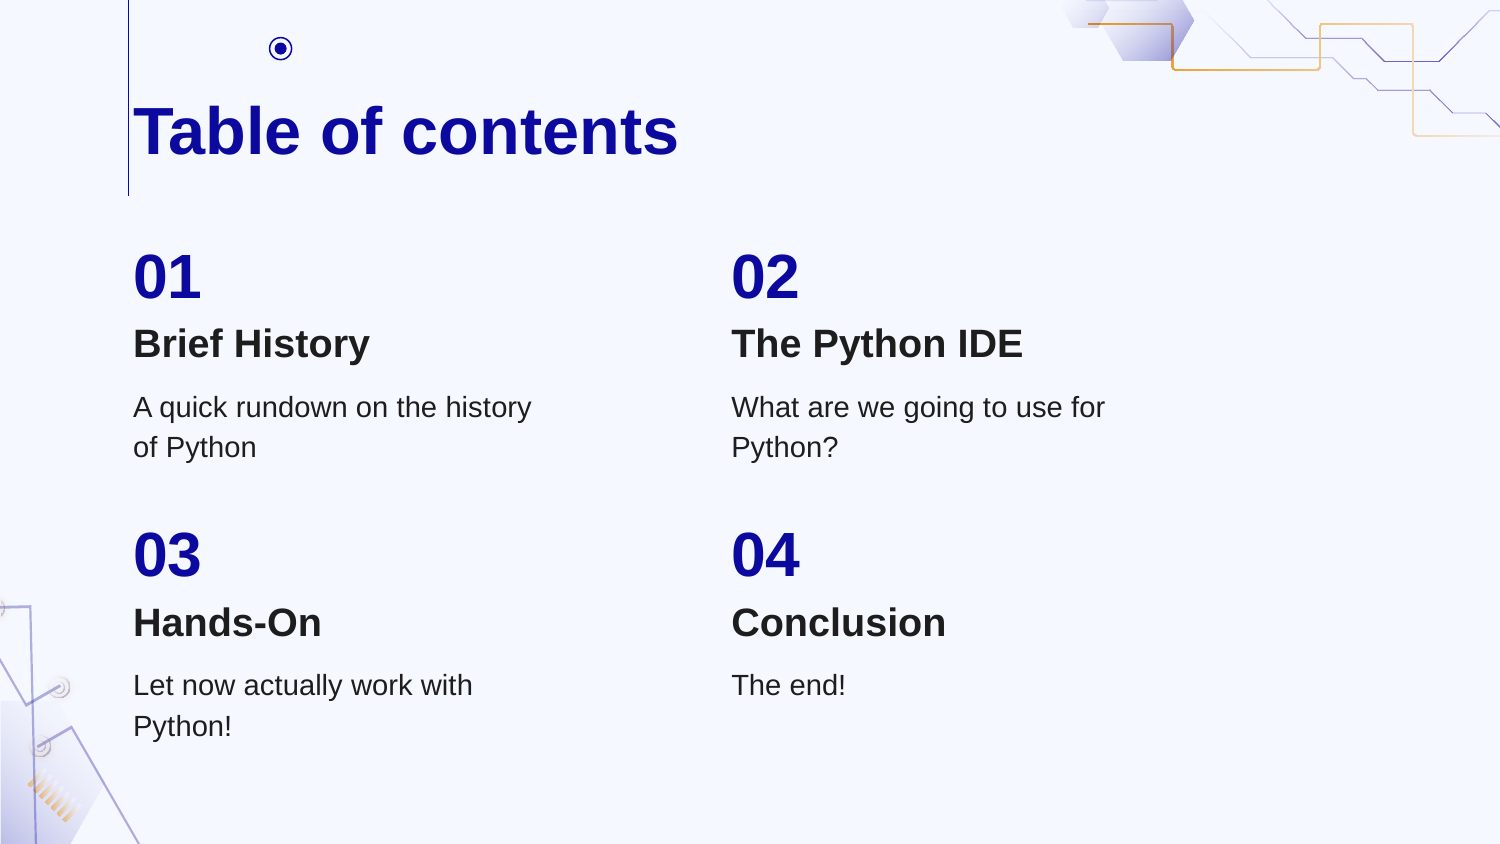

# Table of contents
01
02
Brief History
The Python IDE
A quick rundown on the history of Python
What are we going to use for Python?
03
04
Hands-On
Conclusion
Let now actually work with Python!
The end!